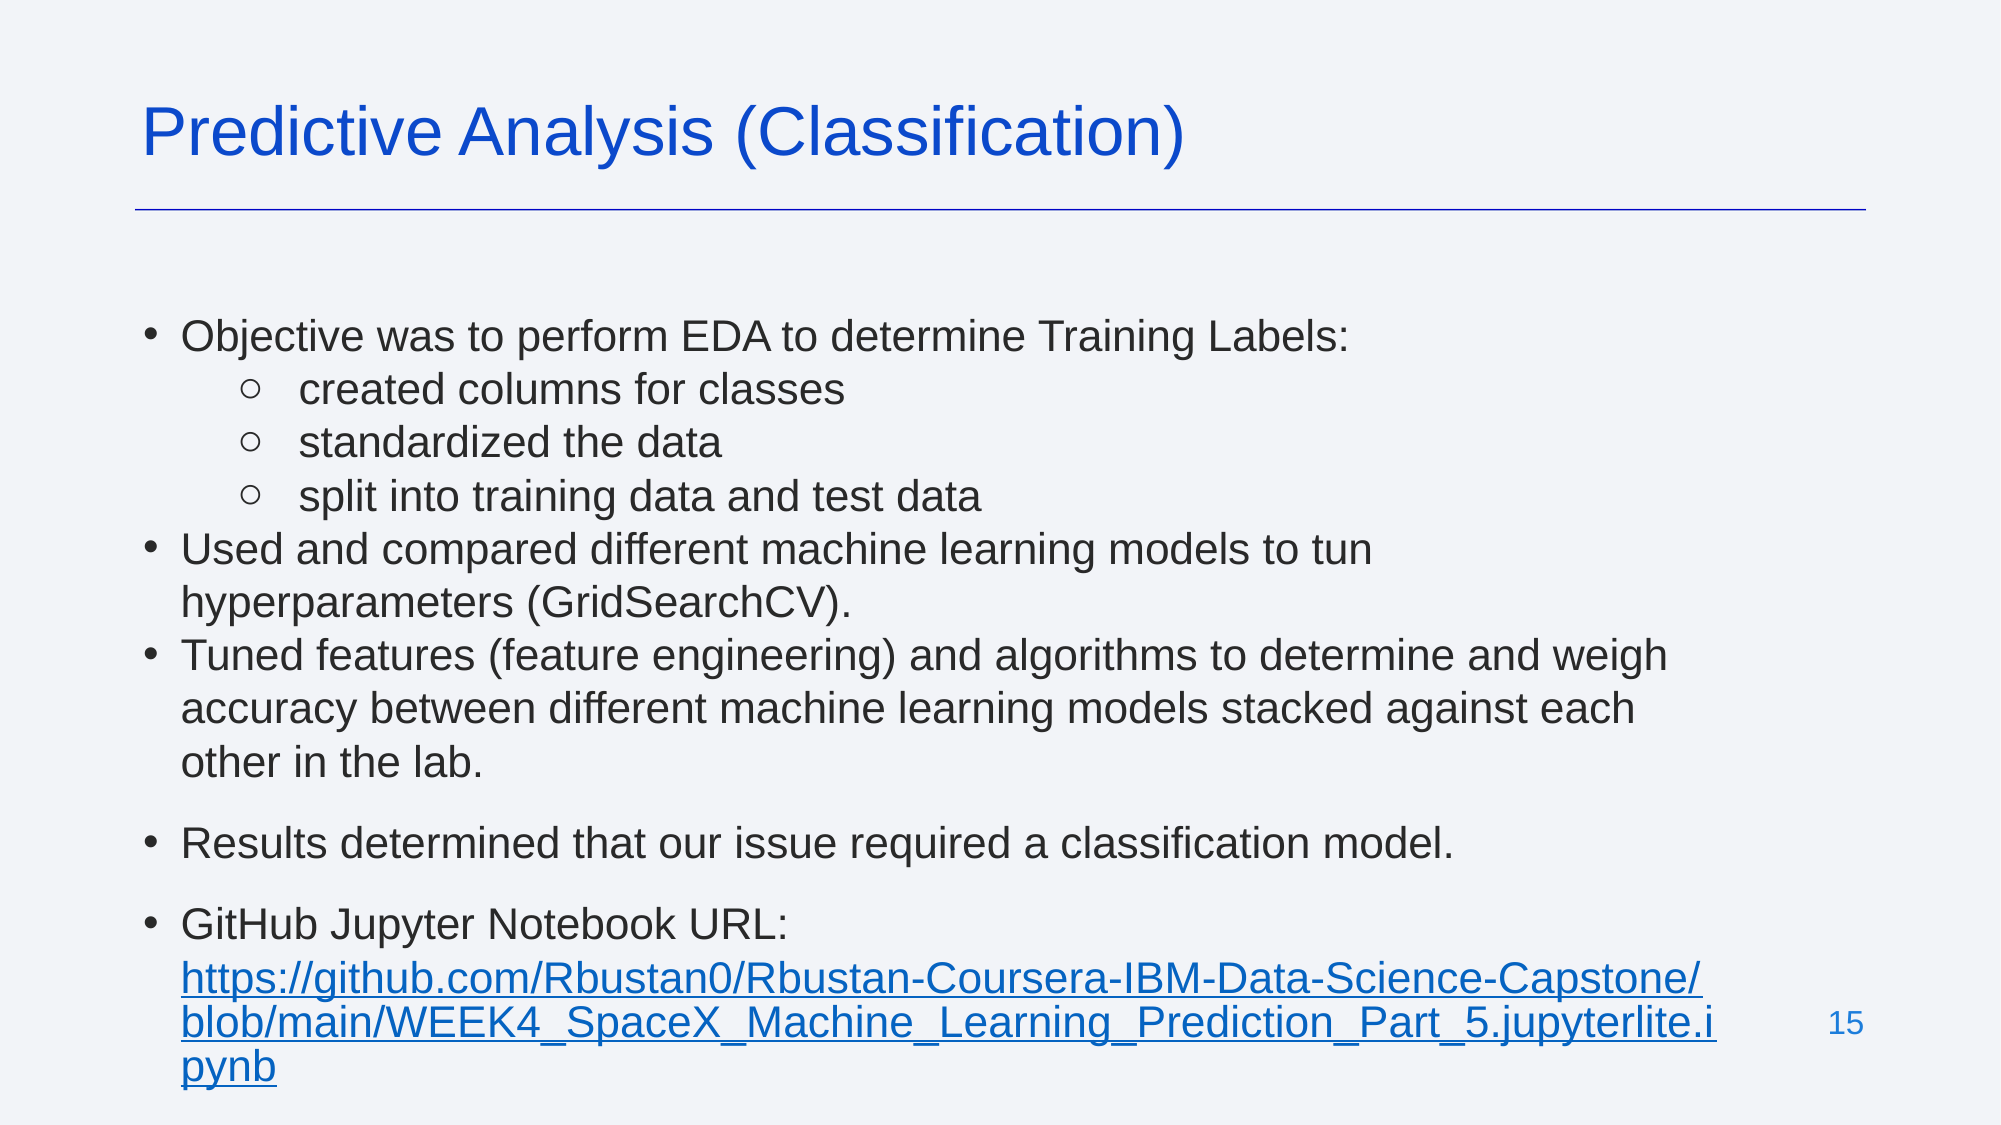

Predictive Analysis (Classification)
Objective was to perform EDA to determine Training Labels:
created columns for classes
standardized the data
split into training data and test data
Used and compared different machine learning models to tun hyperparameters (GridSearchCV).
Tuned features (feature engineering) and algorithms to determine and weigh accuracy between different machine learning models stacked against each other in the lab.
Results determined that our issue required a classification model.
GitHub Jupyter Notebook URL:  https://github.com/Rbustan0/Rbustan-Coursera-IBM-Data-Science-Capstone/blob/main/WEEK4_SpaceX_Machine_Learning_Prediction_Part_5.jupyterlite.ipynb

15